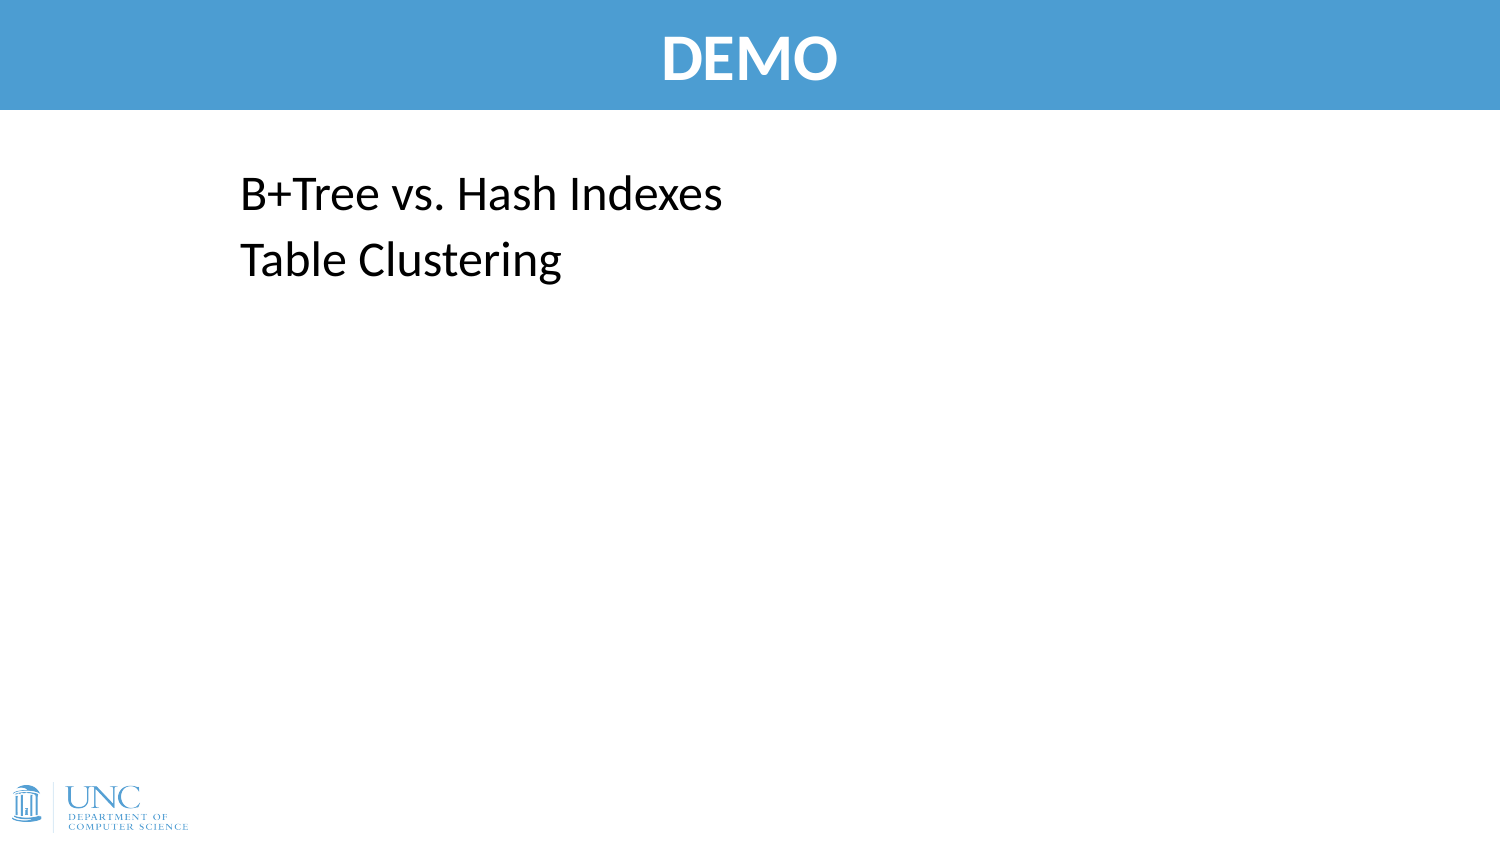

# DEMO
B+Tree vs. Hash Indexes
Table Clustering